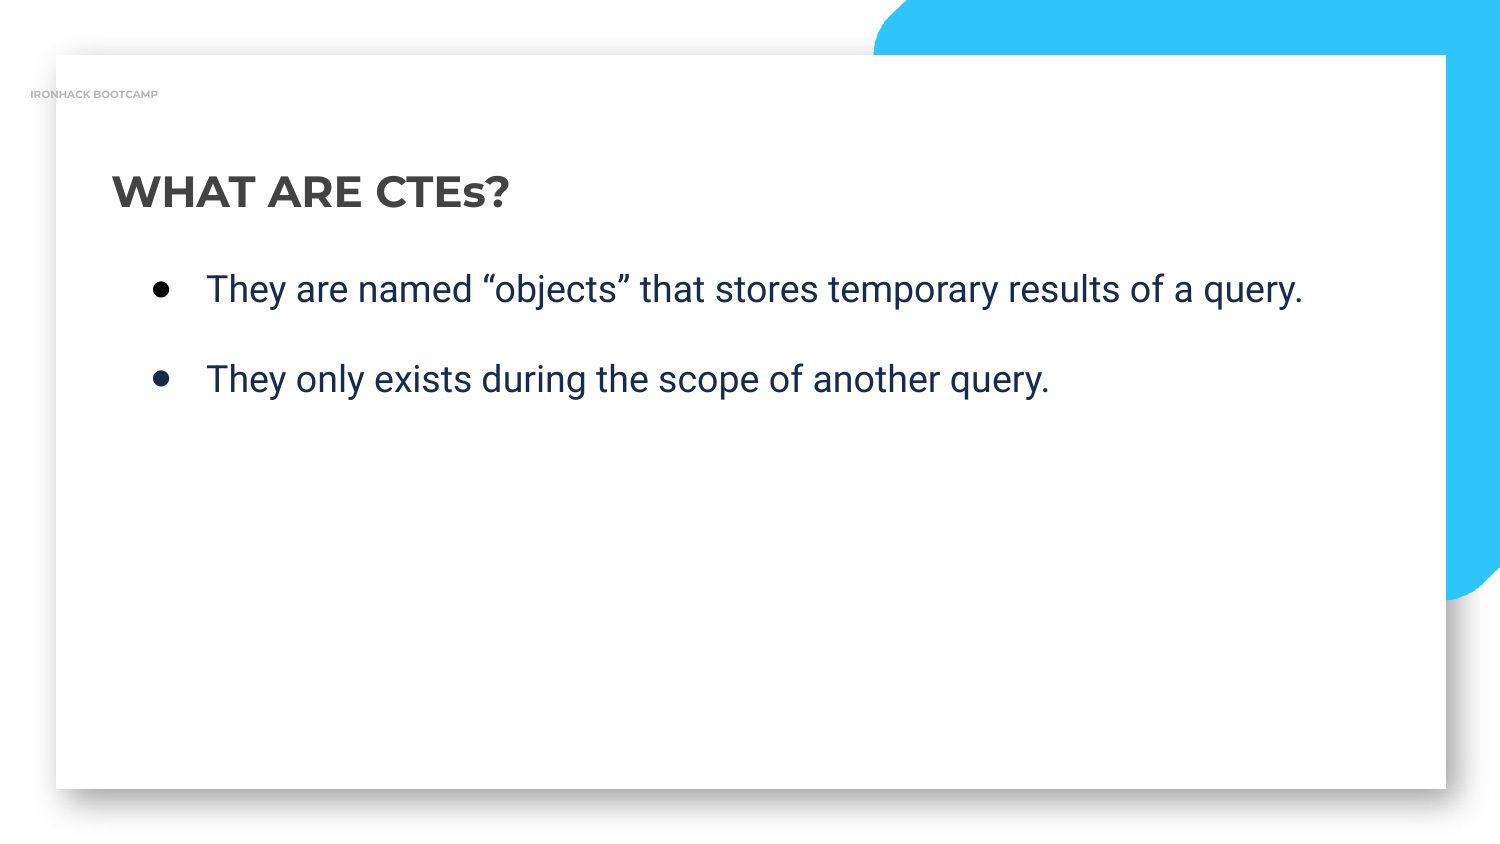

IRONHACK BOOTCAMP
WHAT ARE CTEs?
They are named “objects” that stores temporary results of a query.

They only exists during the scope of another query.